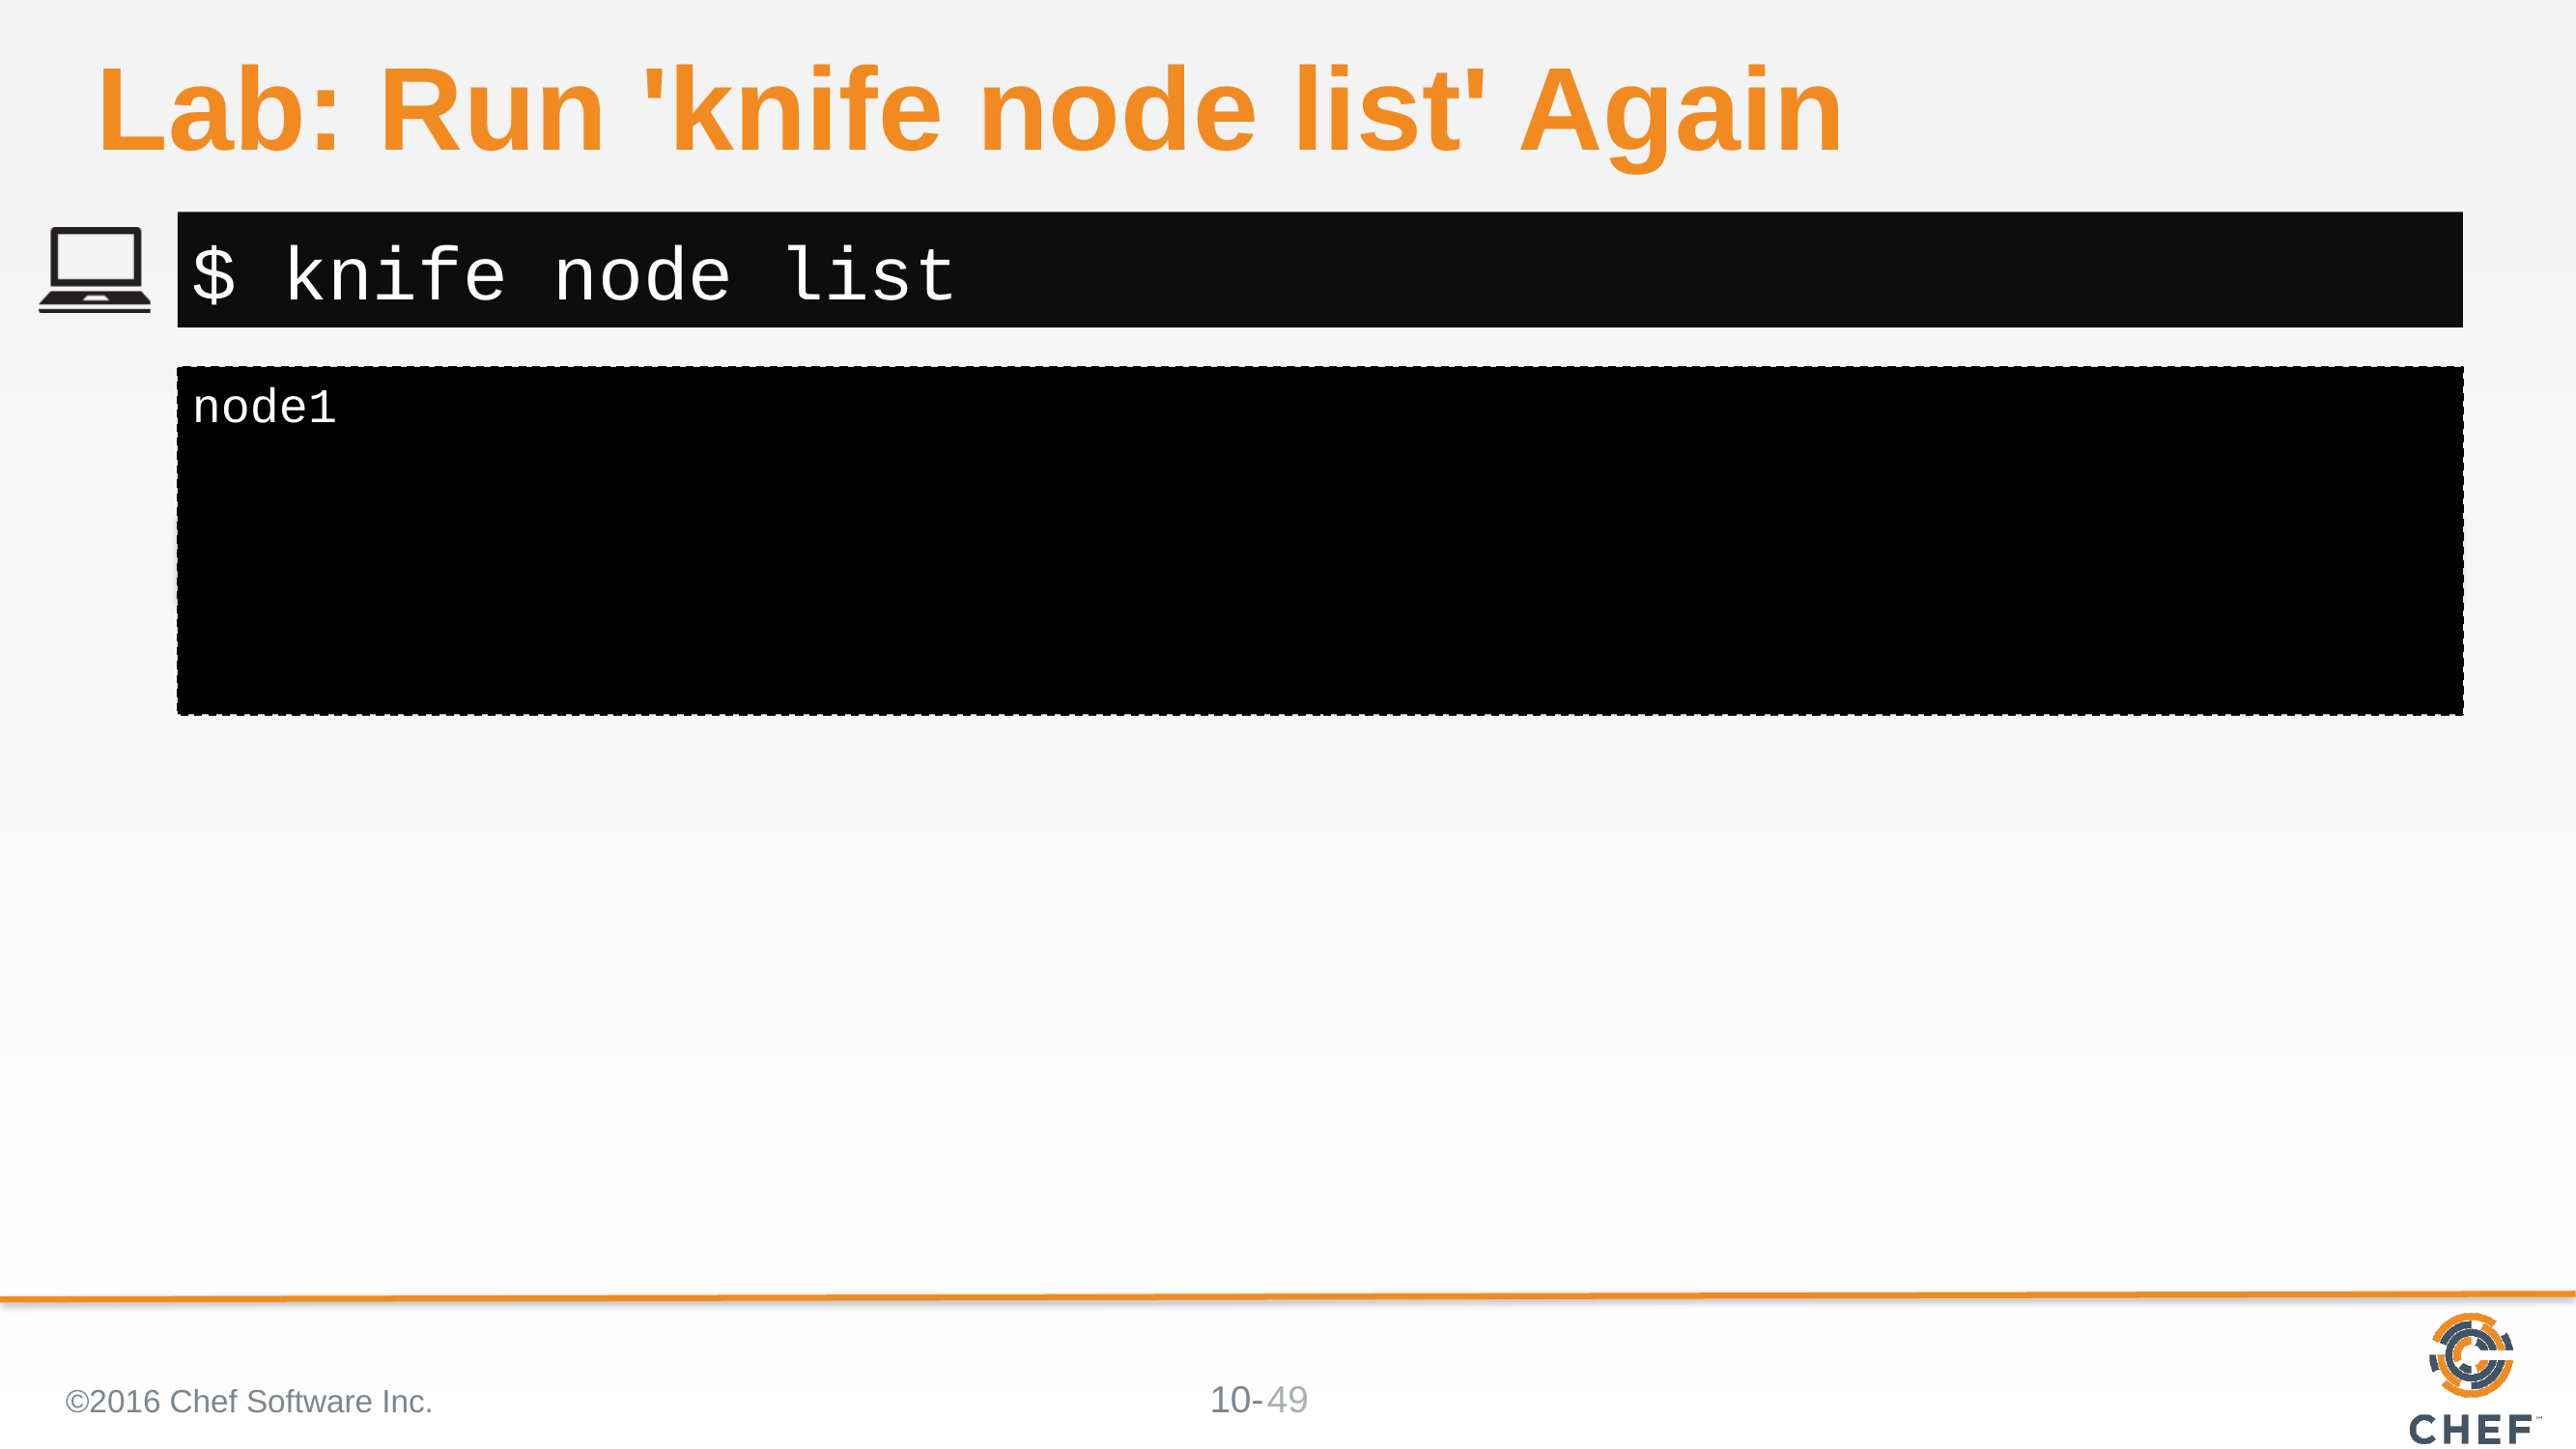

# Lab: Run 'knife node list' Again
$ knife node list
node1
©2016 Chef Software Inc.
49